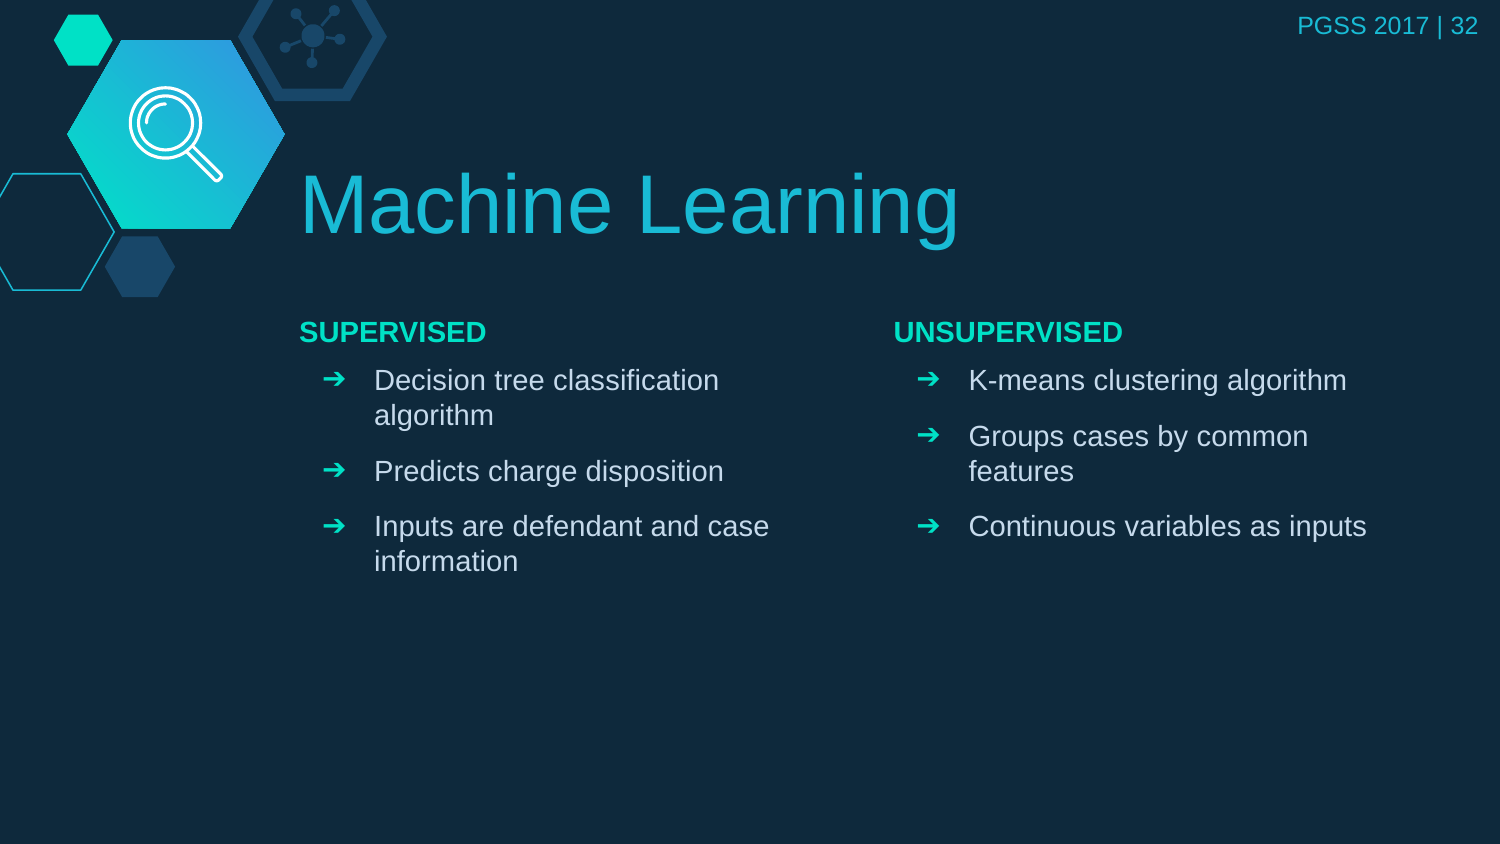

# Machine Learning
SUPERVISED
Decision tree classification algorithm
Predicts charge disposition
Inputs are defendant and case information
UNSUPERVISED
K-means clustering algorithm
Groups cases by common features
Continuous variables as inputs